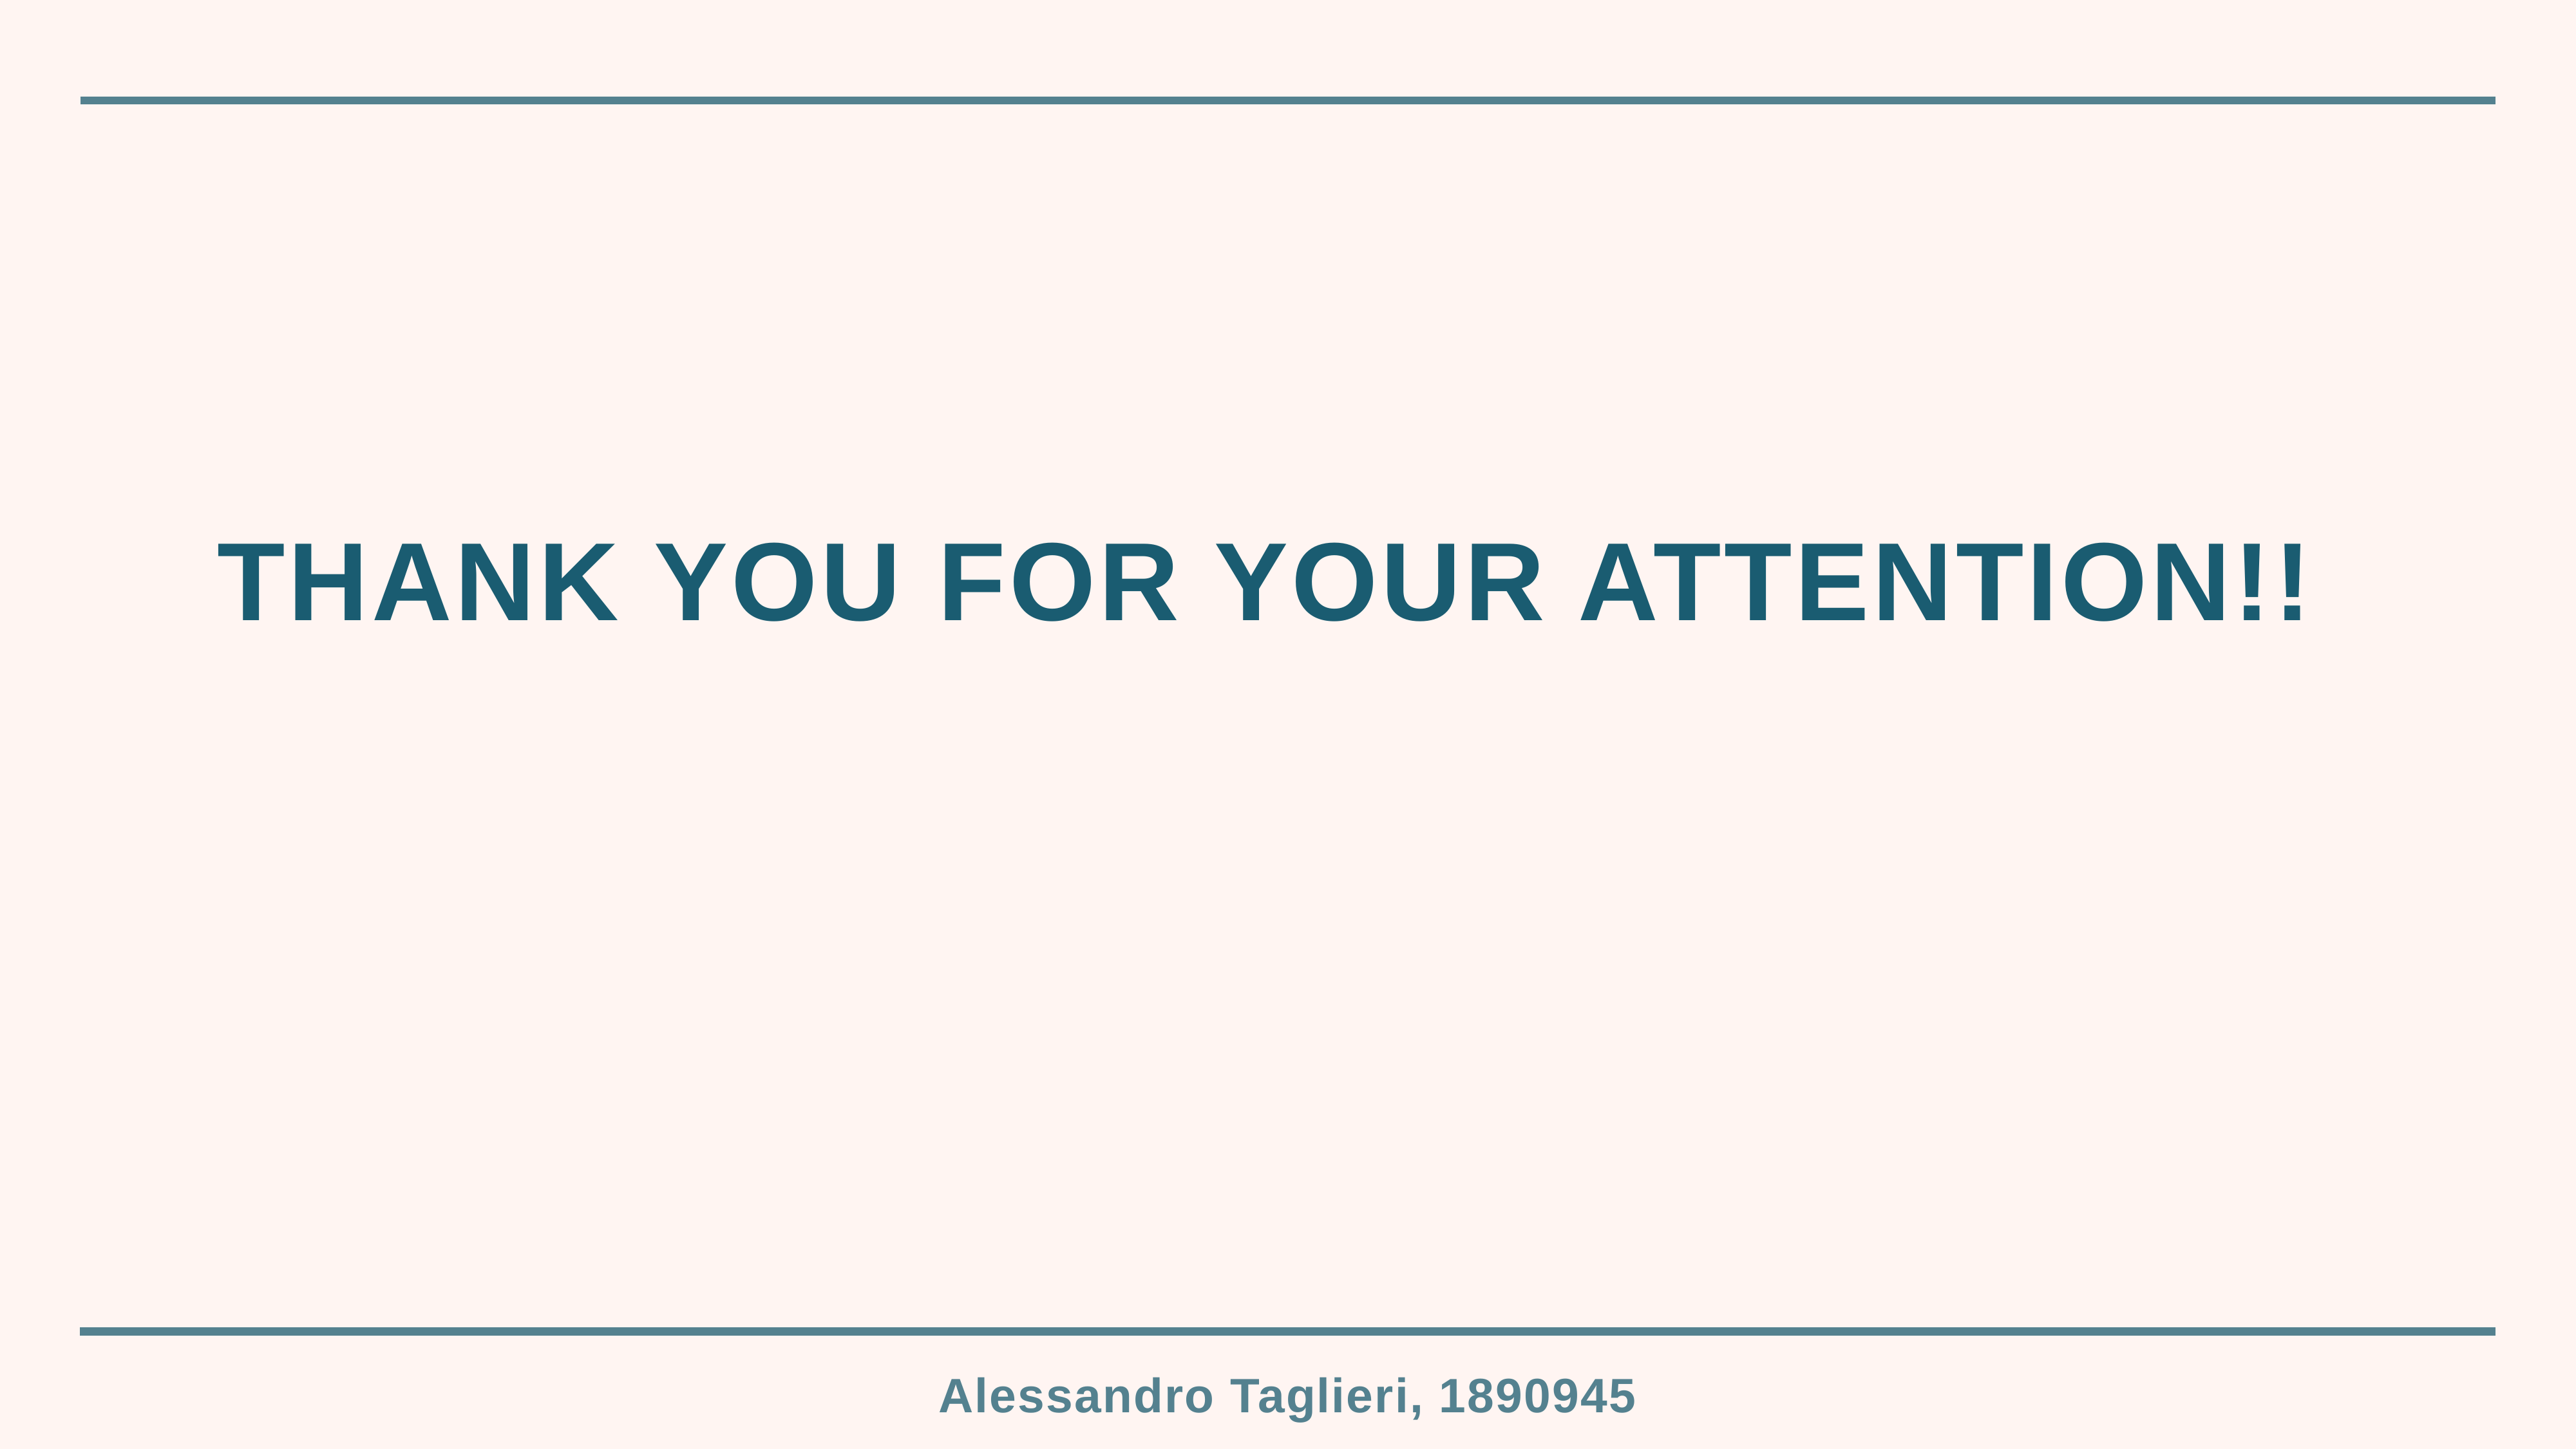

# THANK YOU FOR YOUR ATTENTION!!
Alessandro Taglieri, 1890945